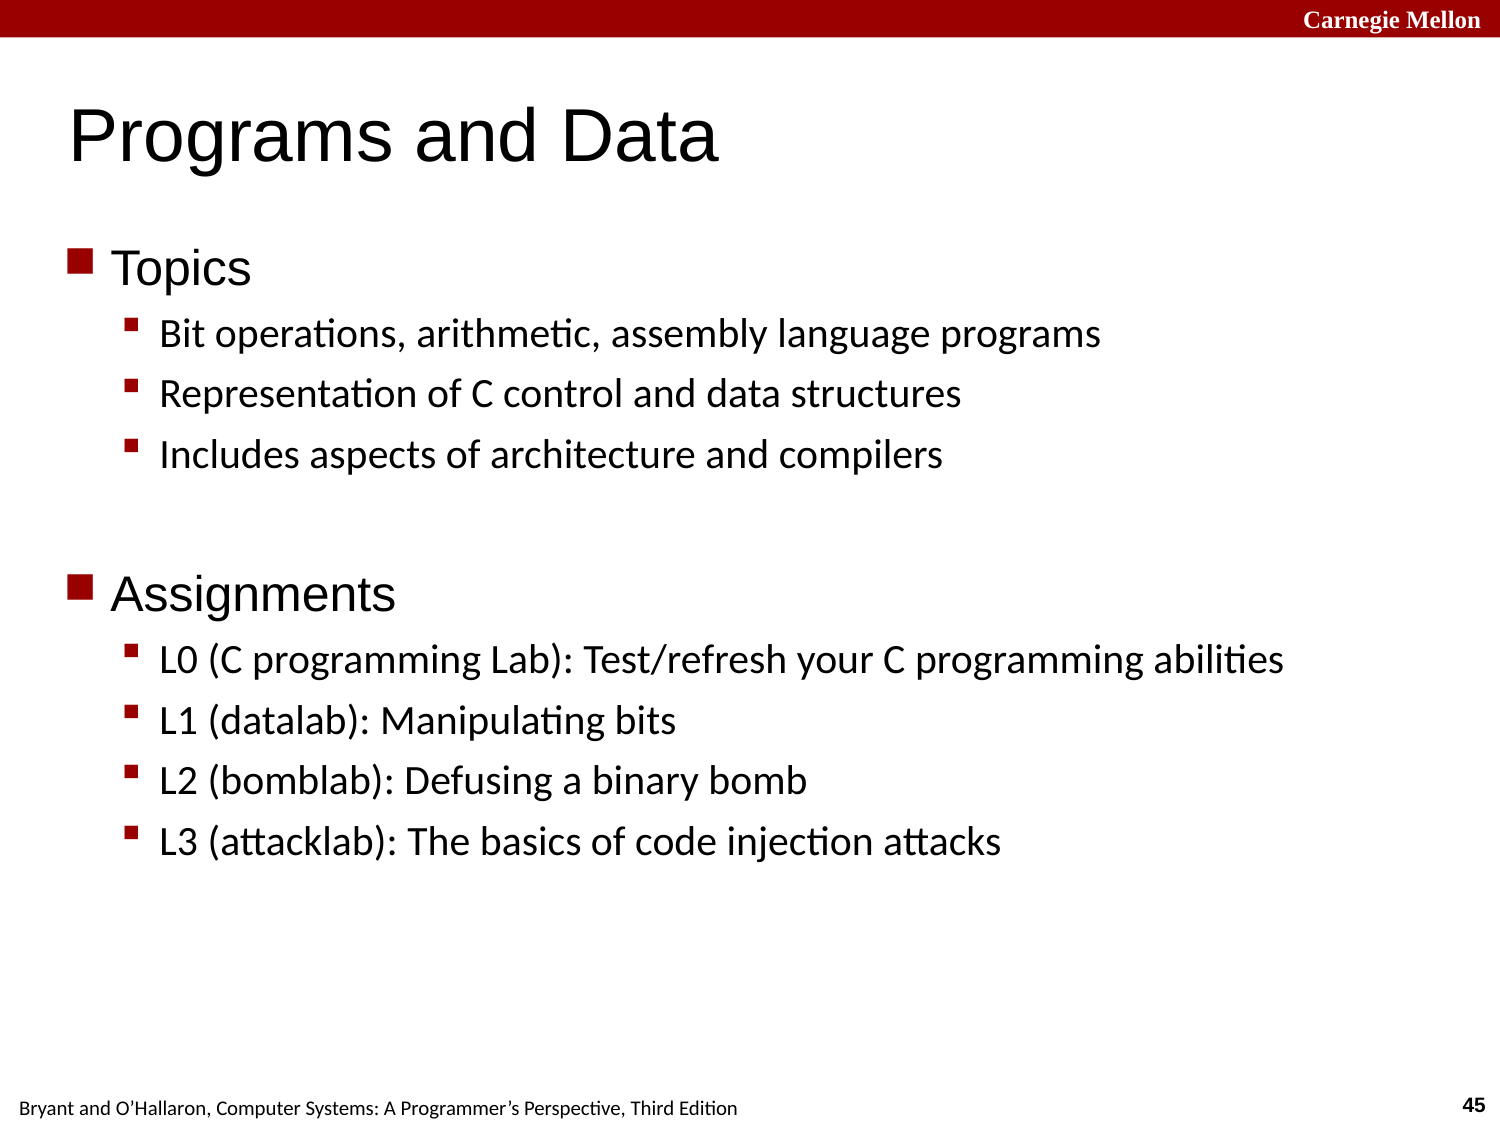

# Programs and Data
Topics
Bit operations, arithmetic, assembly language programs
Representation of C control and data structures
Includes aspects of architecture and compilers

Assignments
L0 (C programming Lab): Test/refresh your C programming abilities
L1 (datalab): Manipulating bits
L2 (bomblab): Defusing a binary bomb
L3 (attacklab): The basics of code injection attacks